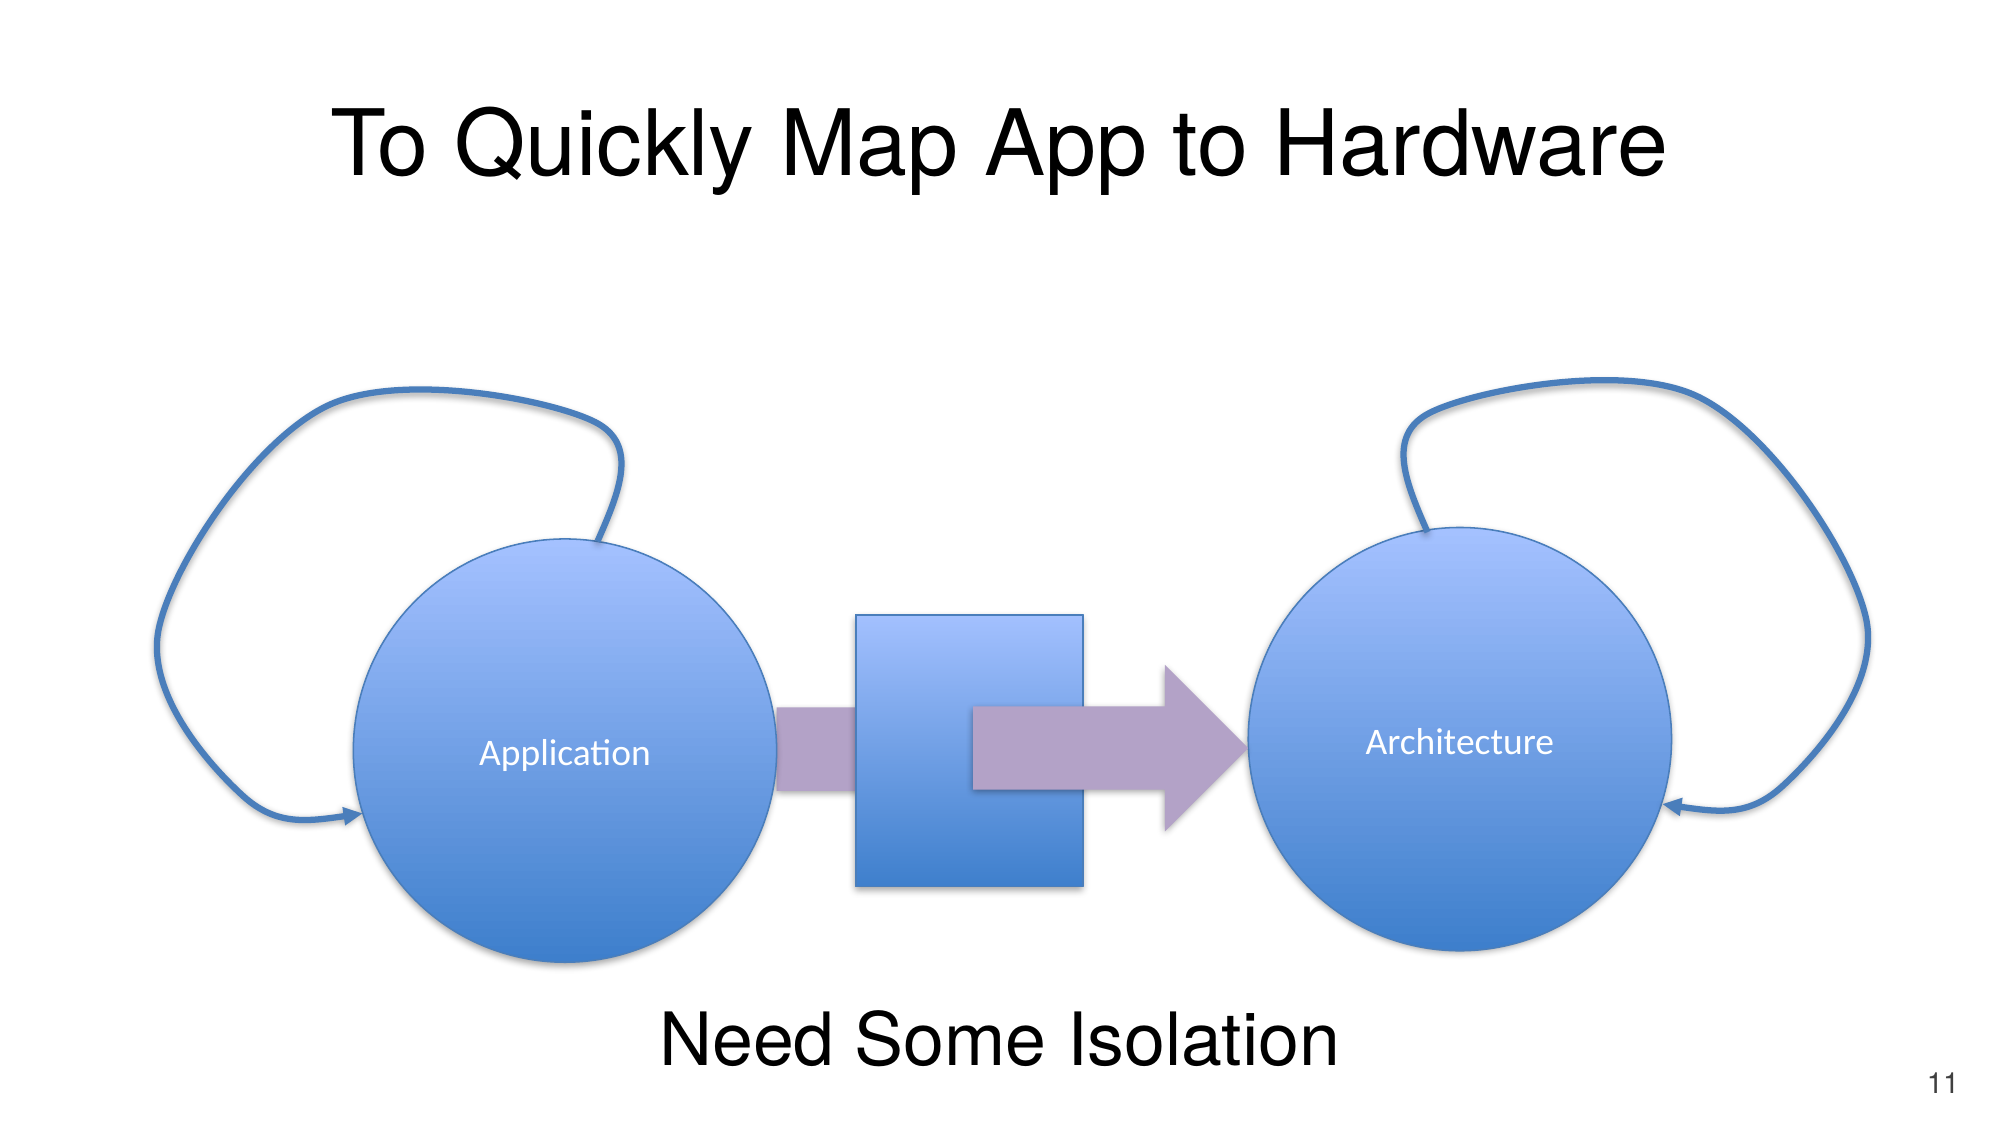

# To Quickly Map App to Hardware

Architecture
Application

Need Some Isolation
11